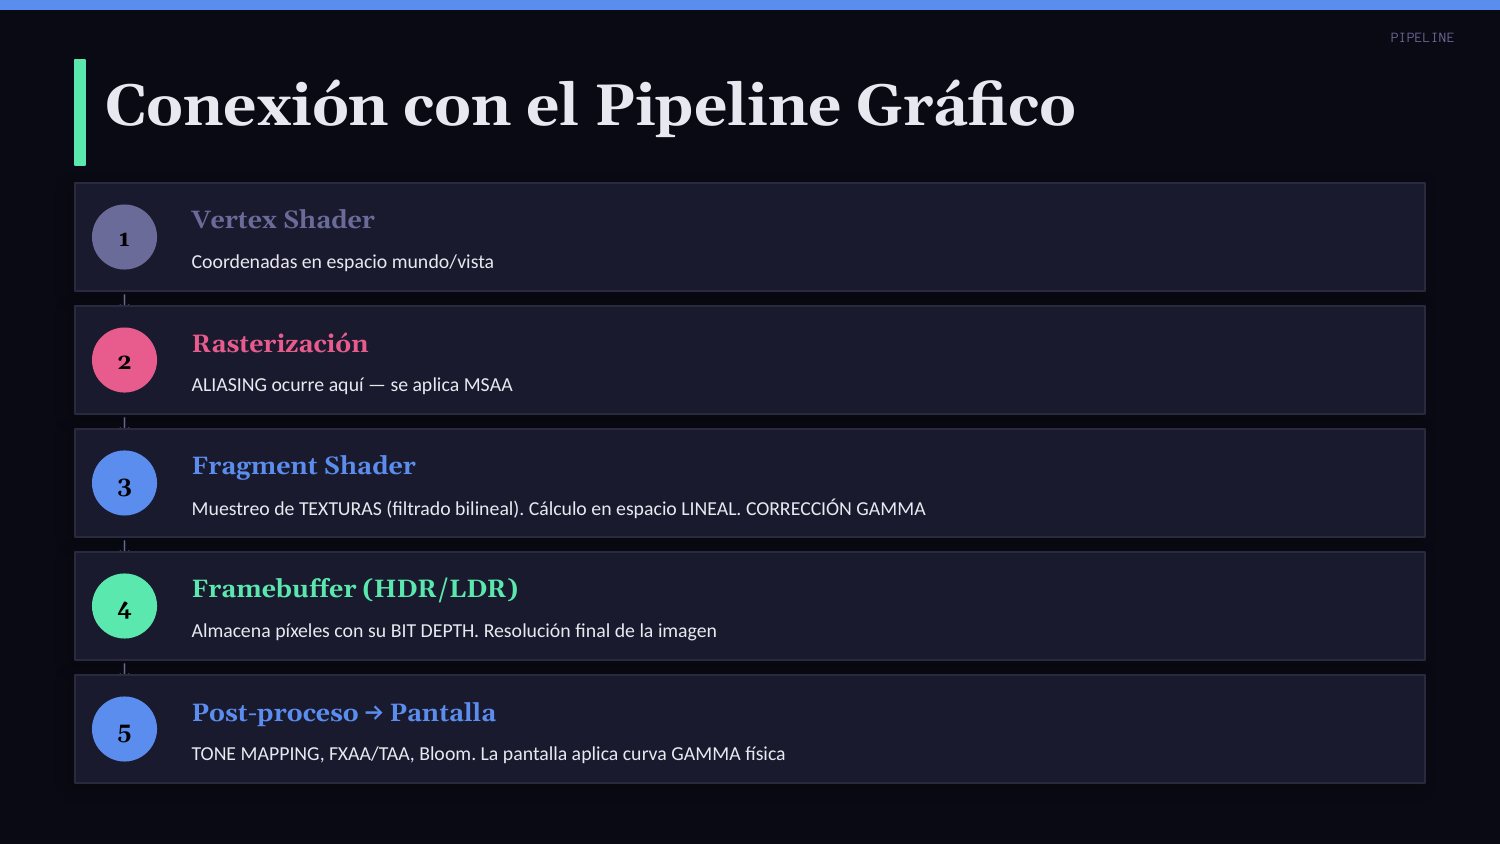

PIPELINE
Conexión con el Pipeline Gráfico

Vertex Shader

1
Coordenadas en espacio mundo/vista
↓

Rasterización

2
ALIASING ocurre aquí — se aplica MSAA
↓

Fragment Shader

3
Muestreo de TEXTURAS (filtrado bilineal). Cálculo en espacio LINEAL. CORRECCIÓN GAMMA
↓

Framebuffer (HDR/LDR)

4
Almacena píxeles con su BIT DEPTH. Resolución final de la imagen
↓

Post-proceso → Pantalla

5
TONE MAPPING, FXAA/TAA, Bloom. La pantalla aplica curva GAMMA física